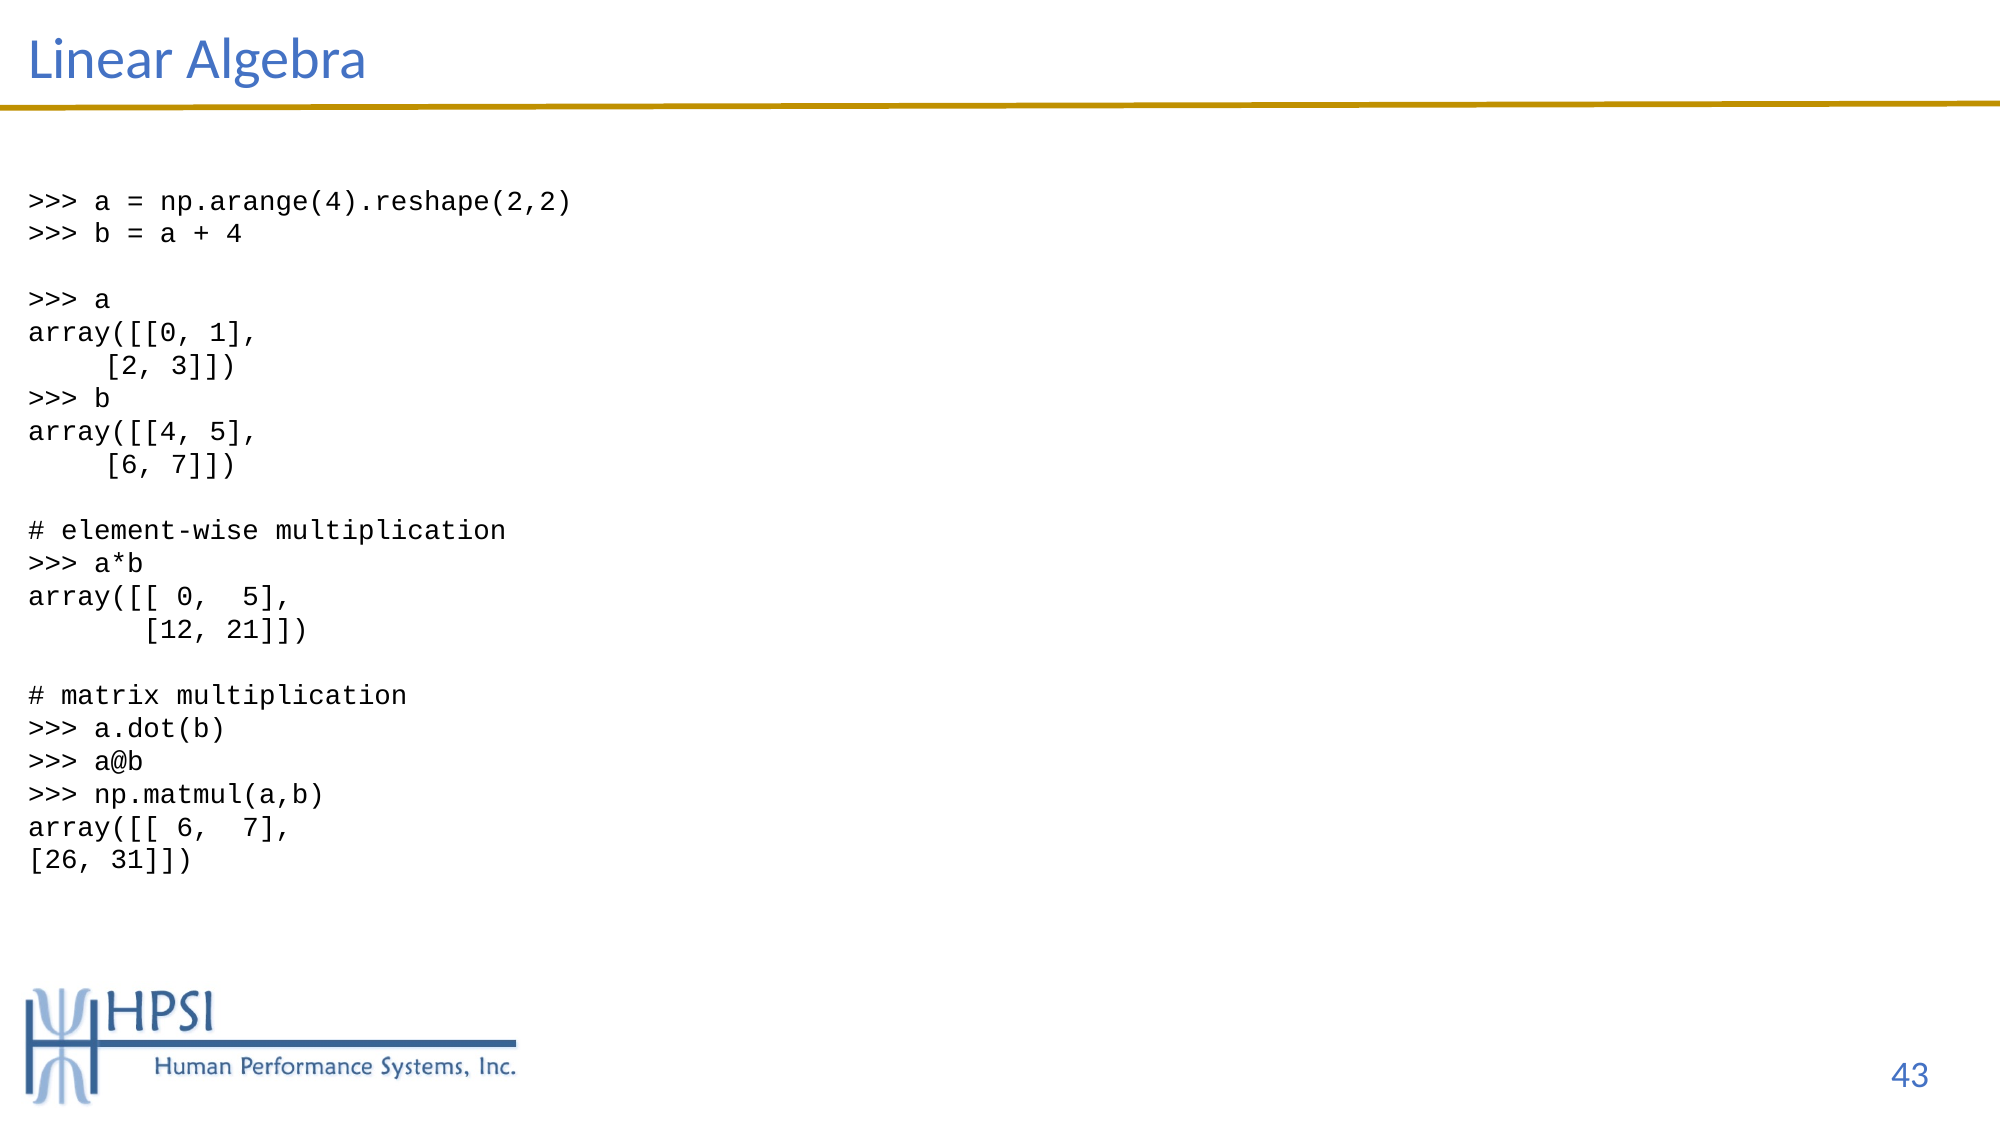

# Linear Algebra
>>> a = np.arange(4).reshape(2,2)
>>> b = a + 4

>>> a
array([[0, 1],
	 [2, 3]])
>>> b
array([[4, 5],
	 [6, 7]])

# element-wise multiplication
>>> a*b
array([[ 0,  5],
       [12, 21]])

# matrix multiplication
>>> a.dot(b)
>>> a@b
>>> np.matmul(a,b)
array([[ 6,  7],
[26, 31]])

43